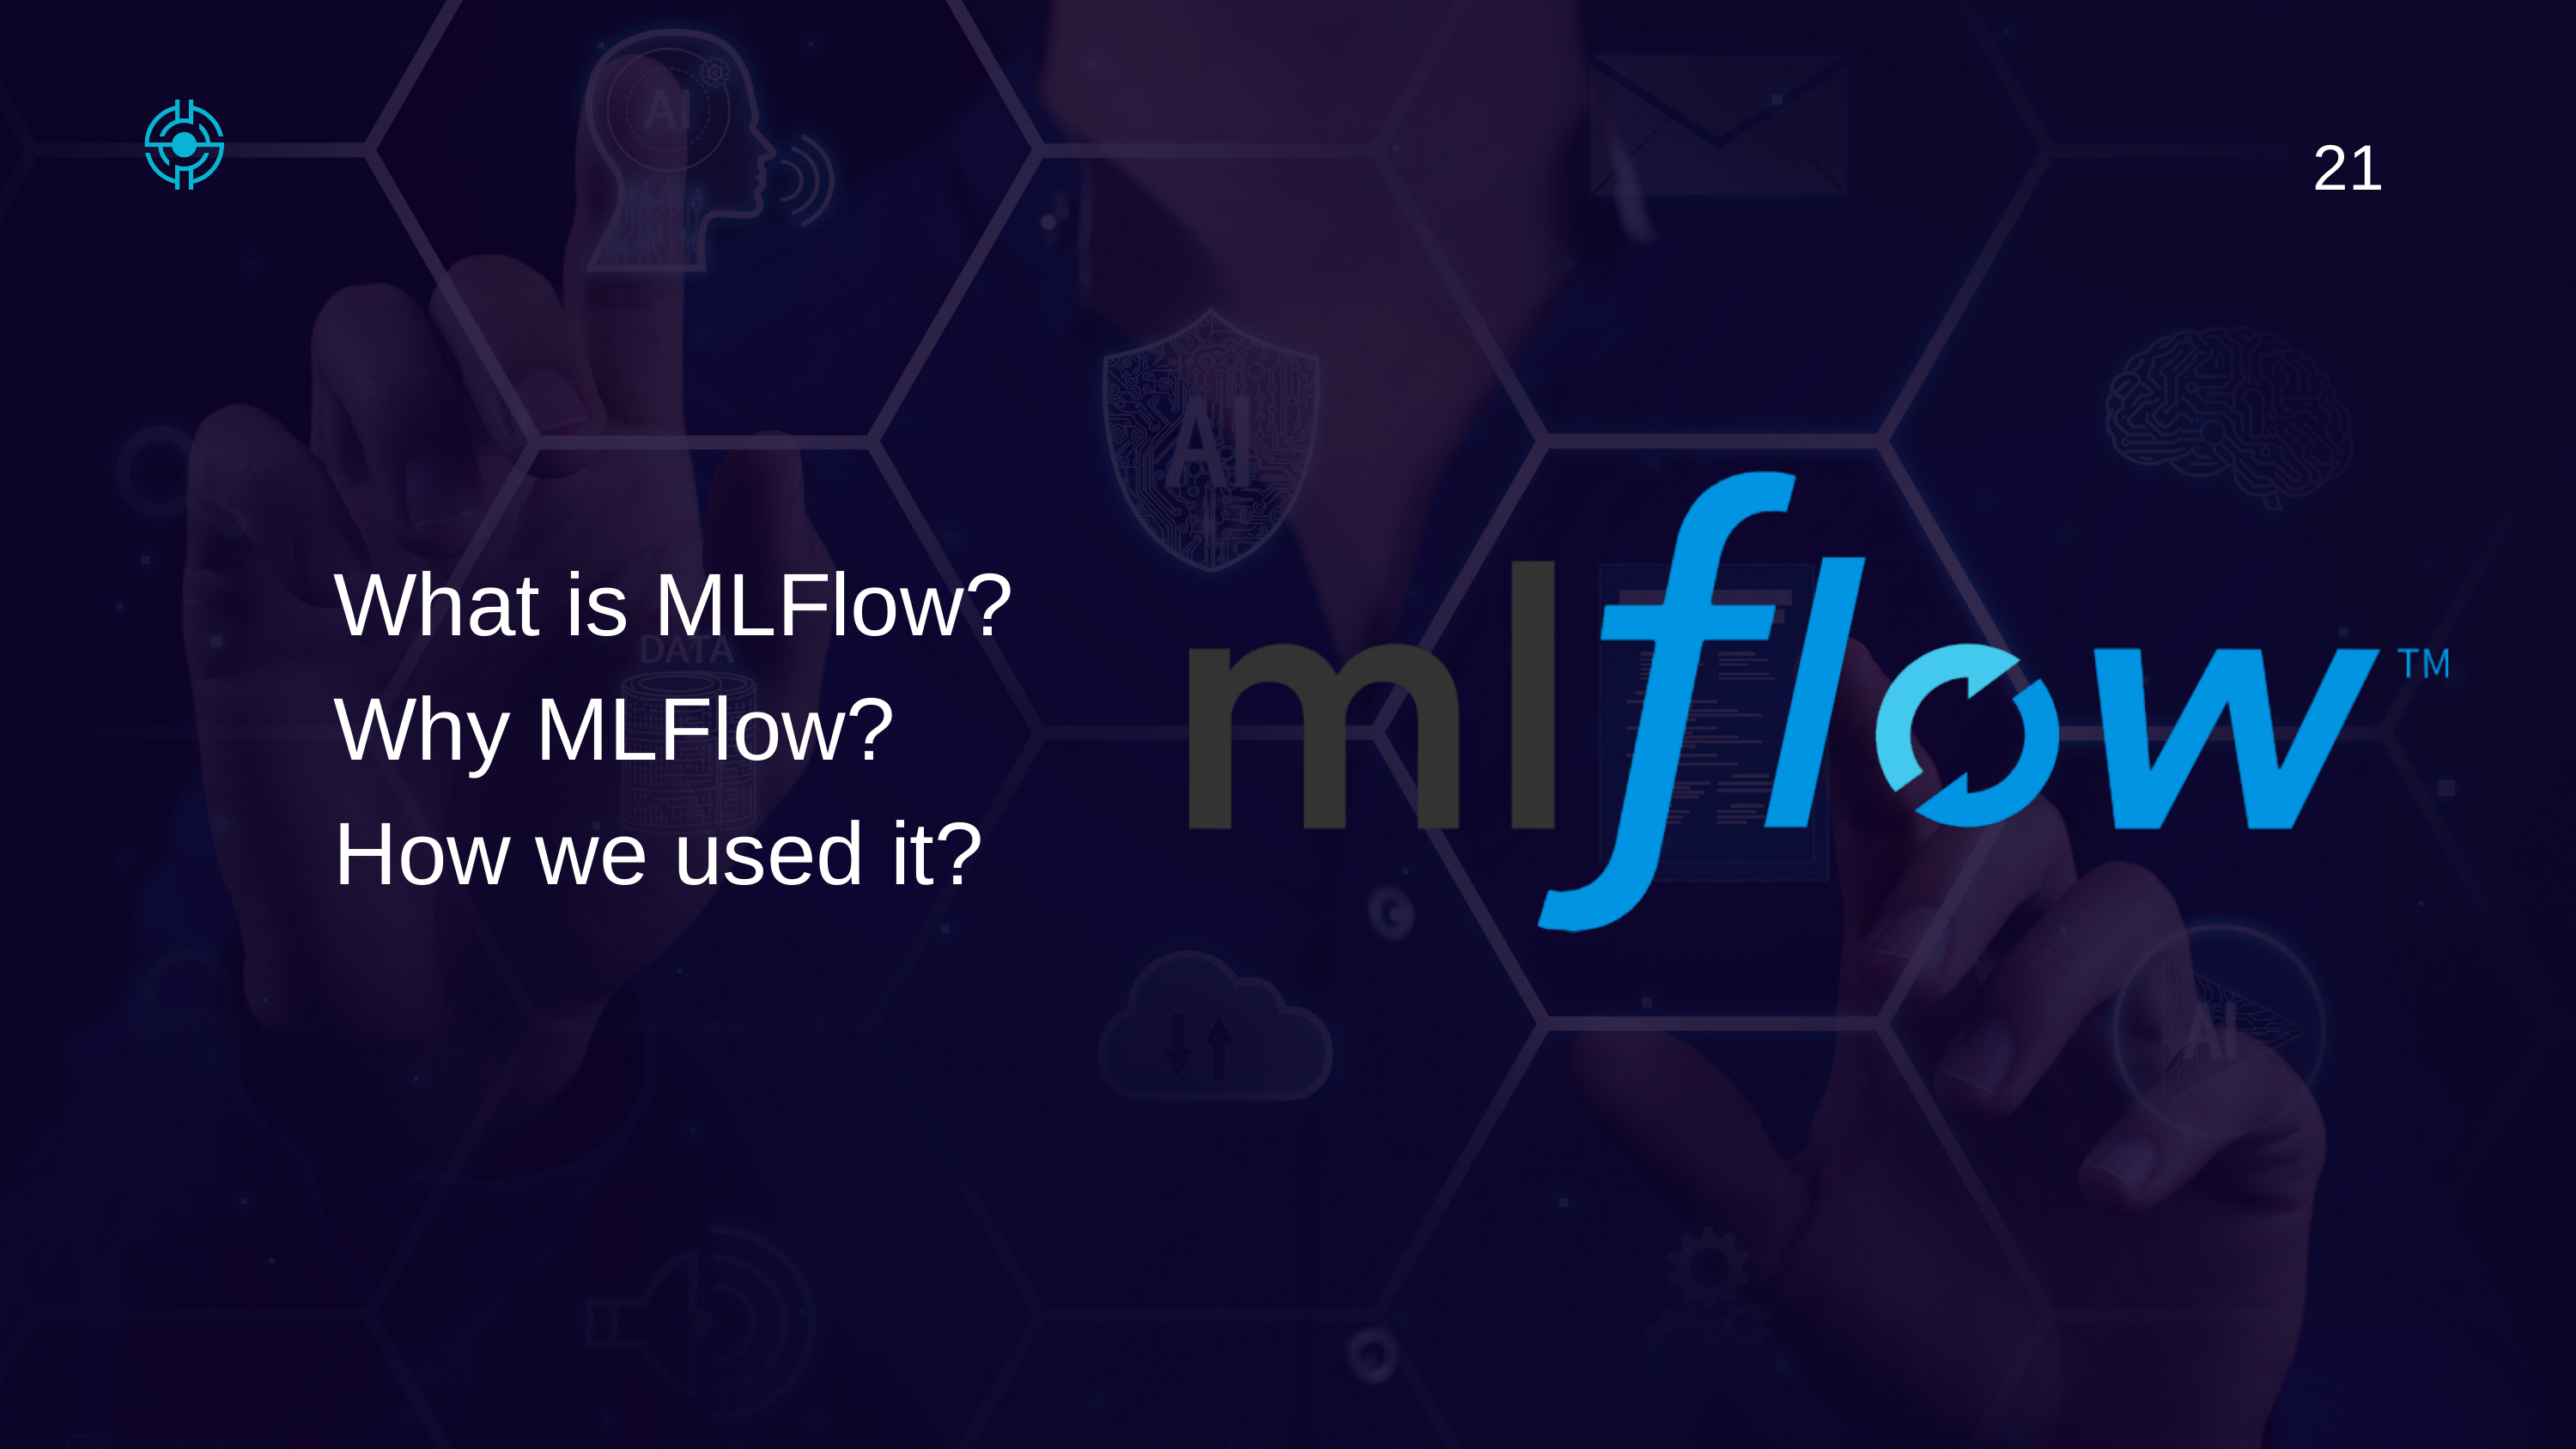

21

What is MLFlow?
Why MLFlow?
How we used it?